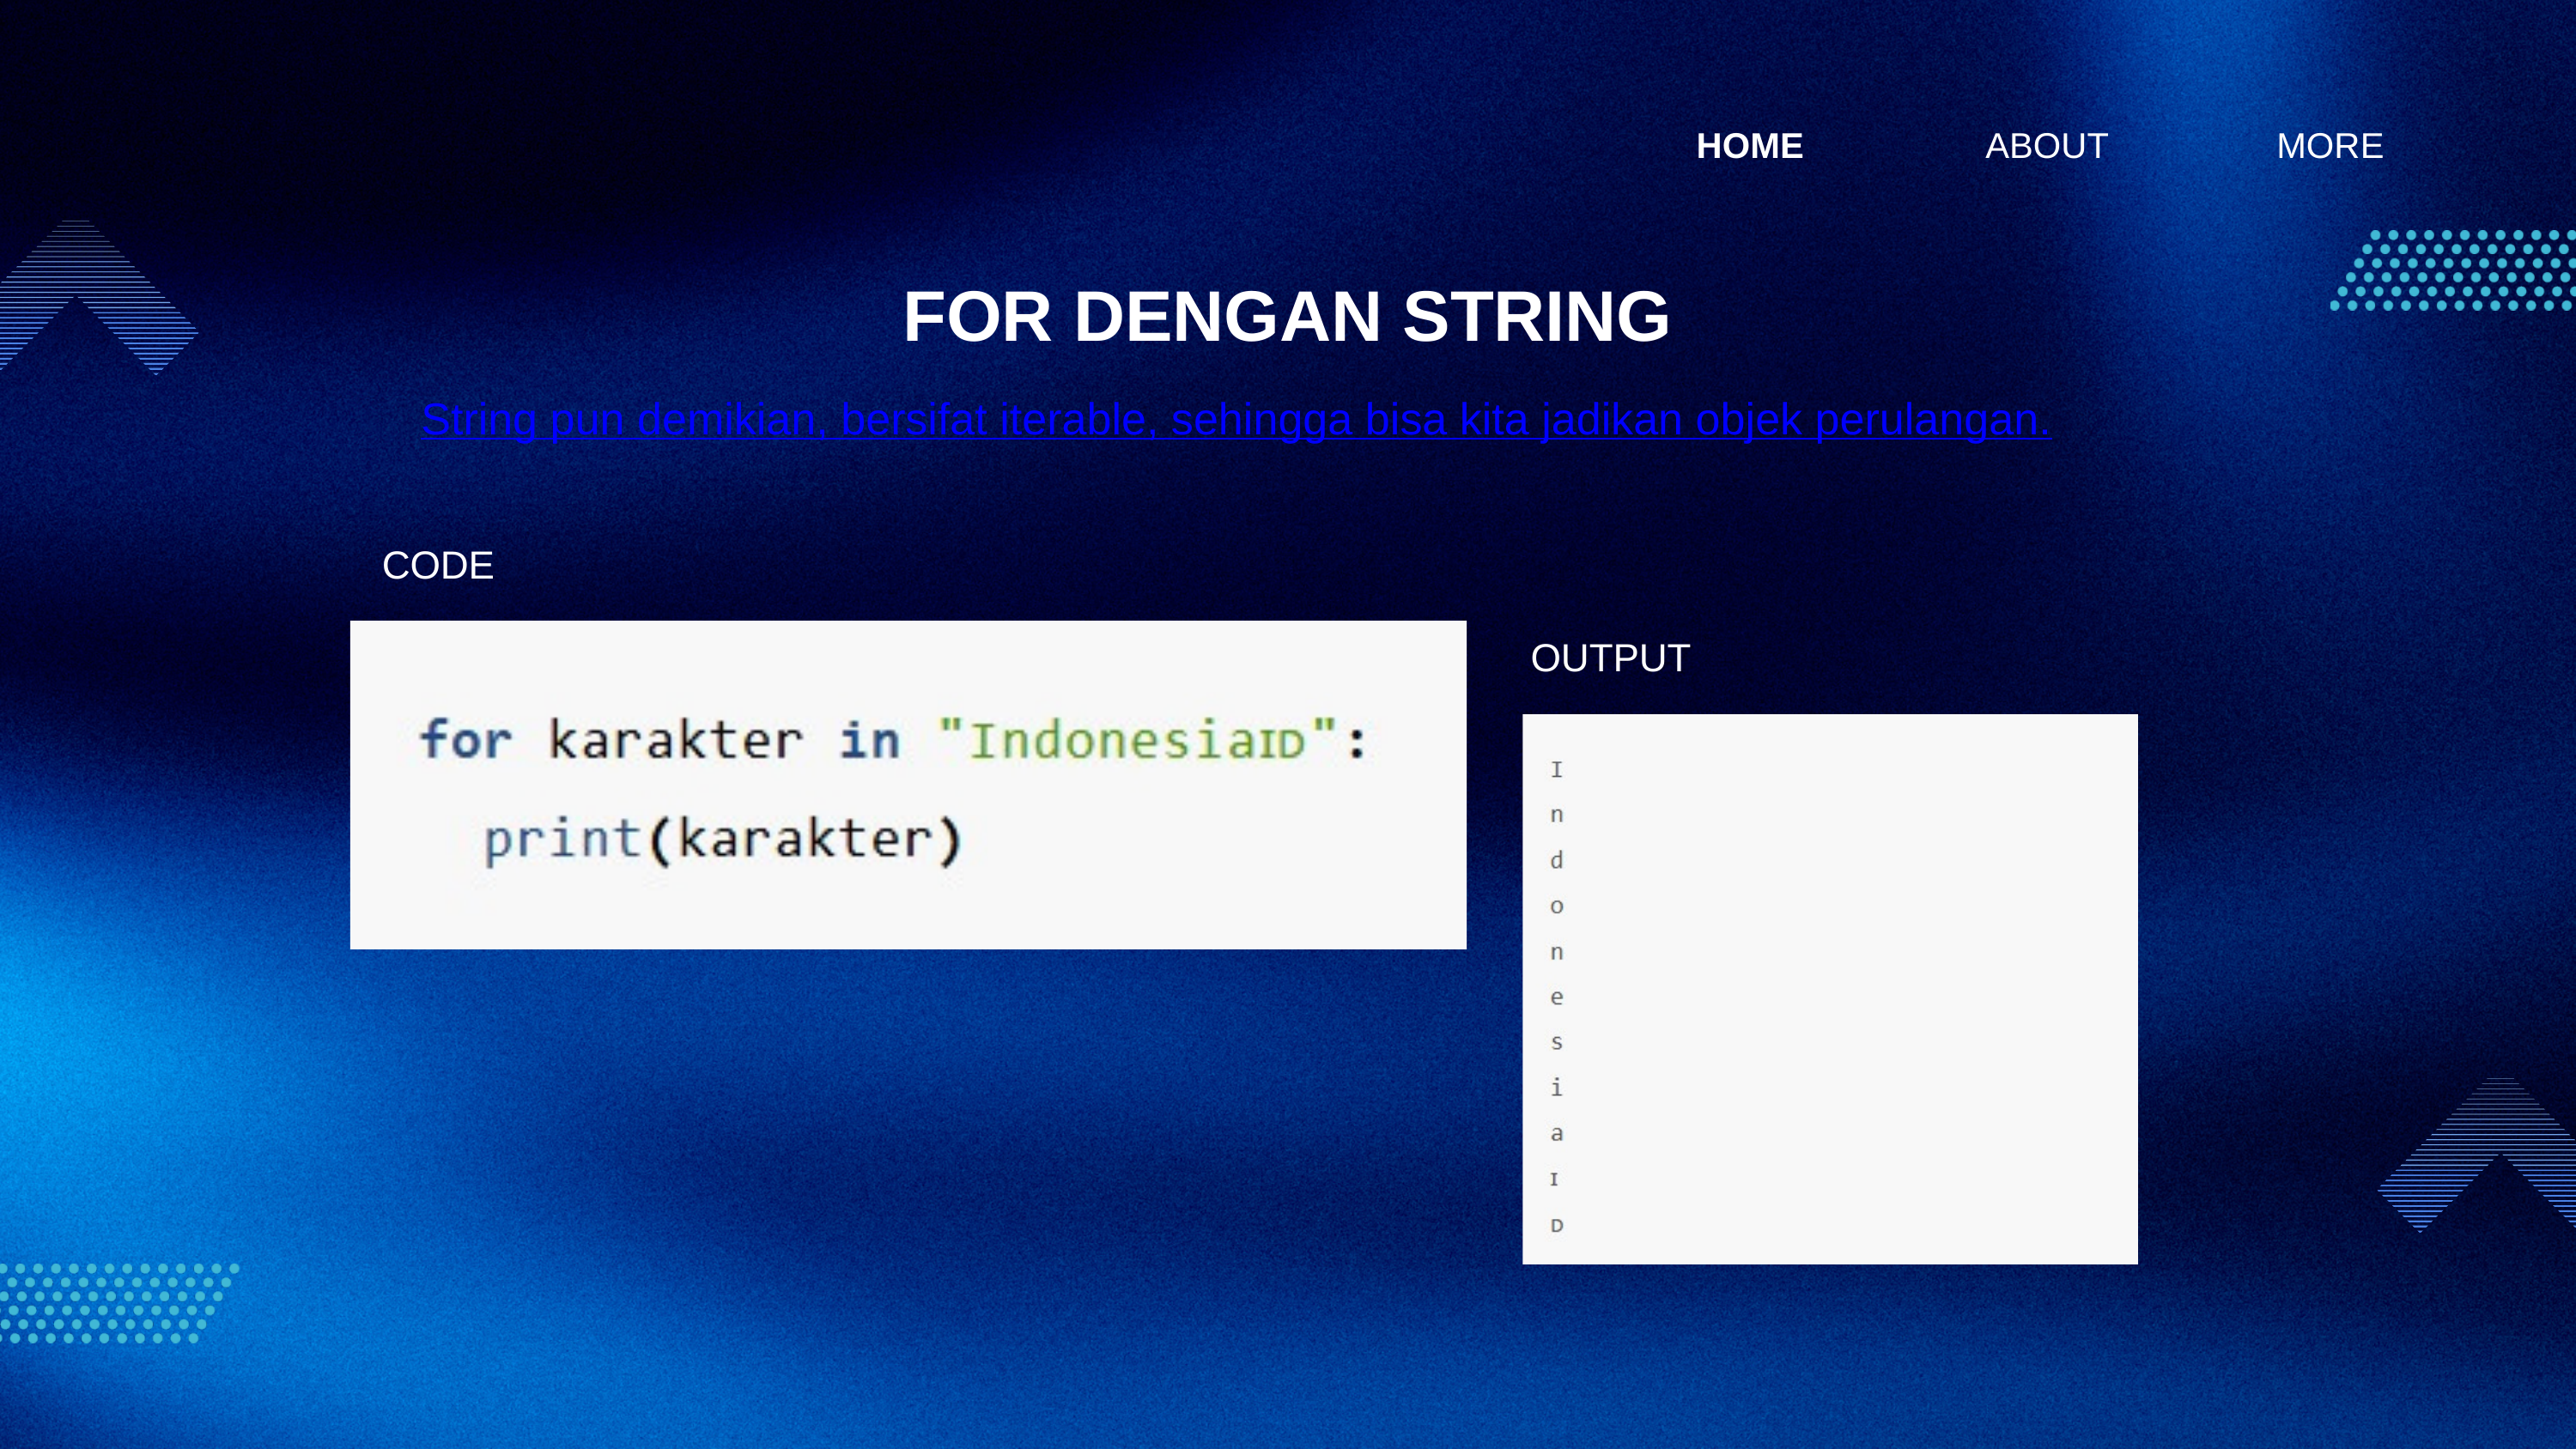

HOME
ABOUT
MORE

FOR DENGAN STRING
String pun demikian, bersifat iterable, sehingga bisa kita jadikan objek perulangan.
CODE

OUTPUT